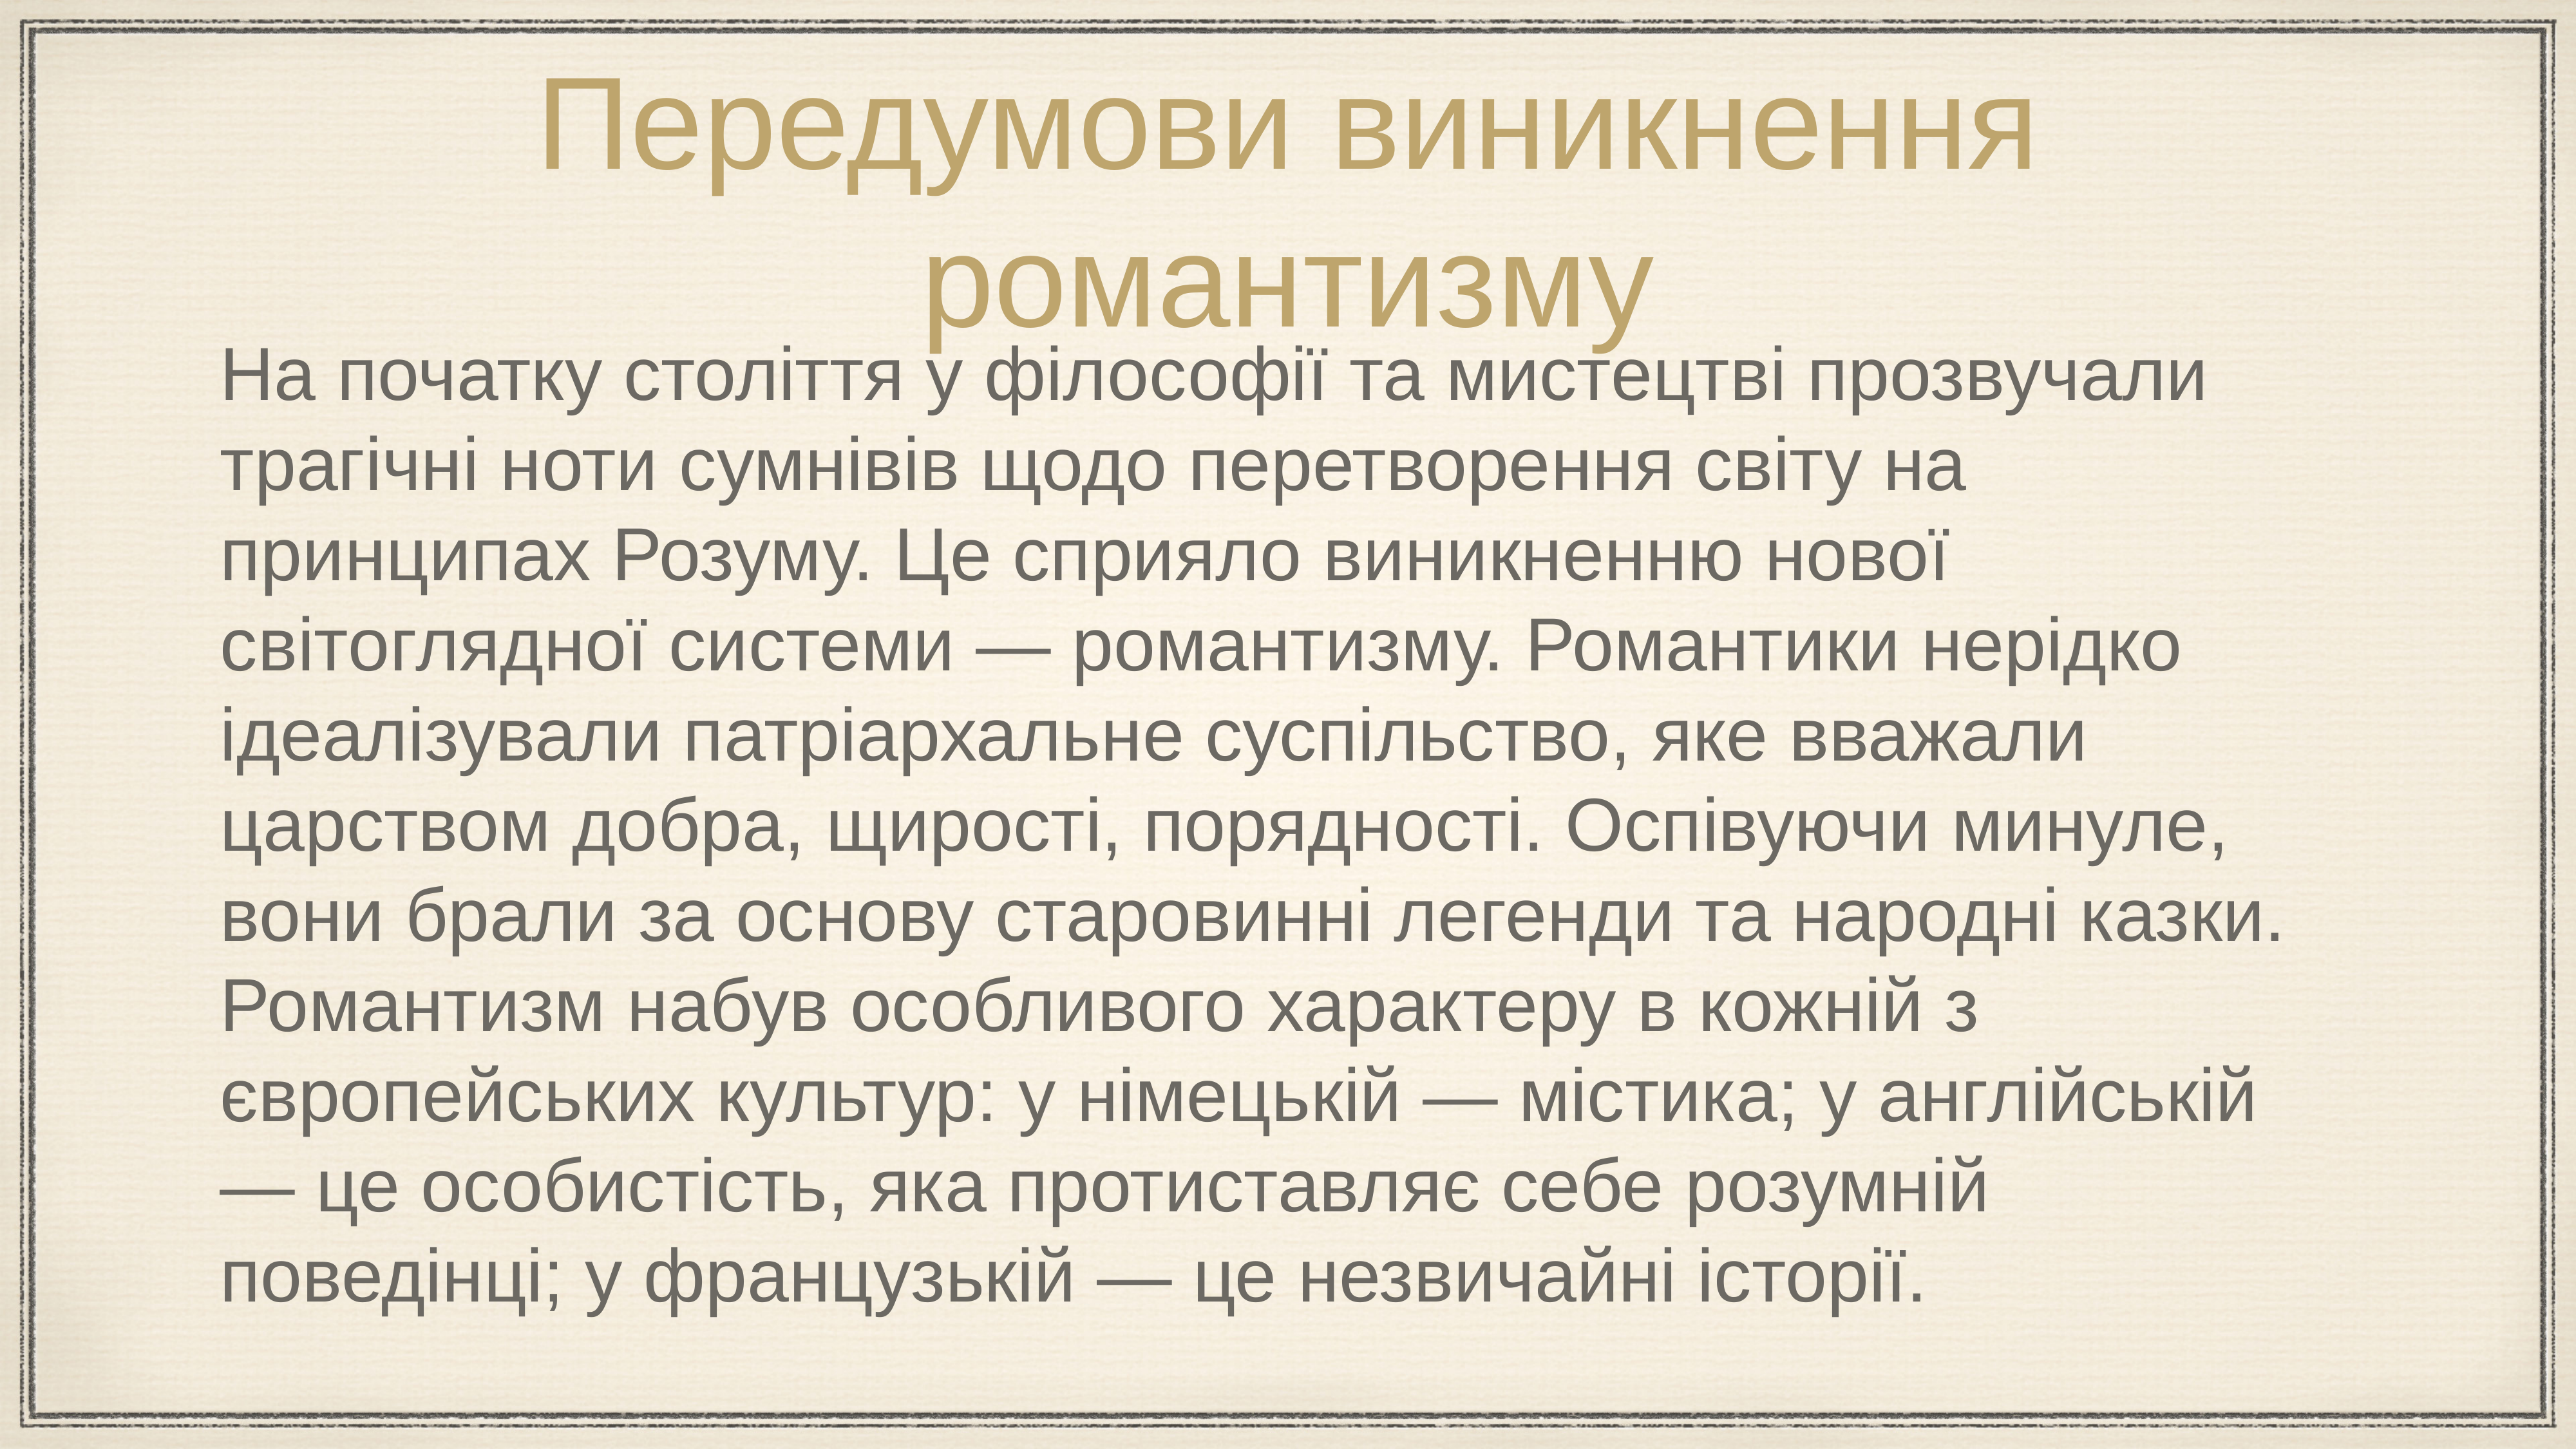

# Передумови виникнення романтизму
На початку століття у філософії та мистецтві прозвучали трагічні ноти сумнівів щодо перетворення світу на принципах Розуму. Це сприяло виникненню нової світоглядної системи — романтизму. Романтики нерідко ідеалізували патріархальне суспільство, яке вважали царством добра, щирості, порядності. Оспівуючи минуле, вони брали за основу старовинні легенди та народні казки. Романтизм набув особливого характеру в кожній з європейських культур: у німецькій — містика; у англійській — це особистість, яка протиставляє себе розумній поведінці; у французькій — це незвичайні історії.